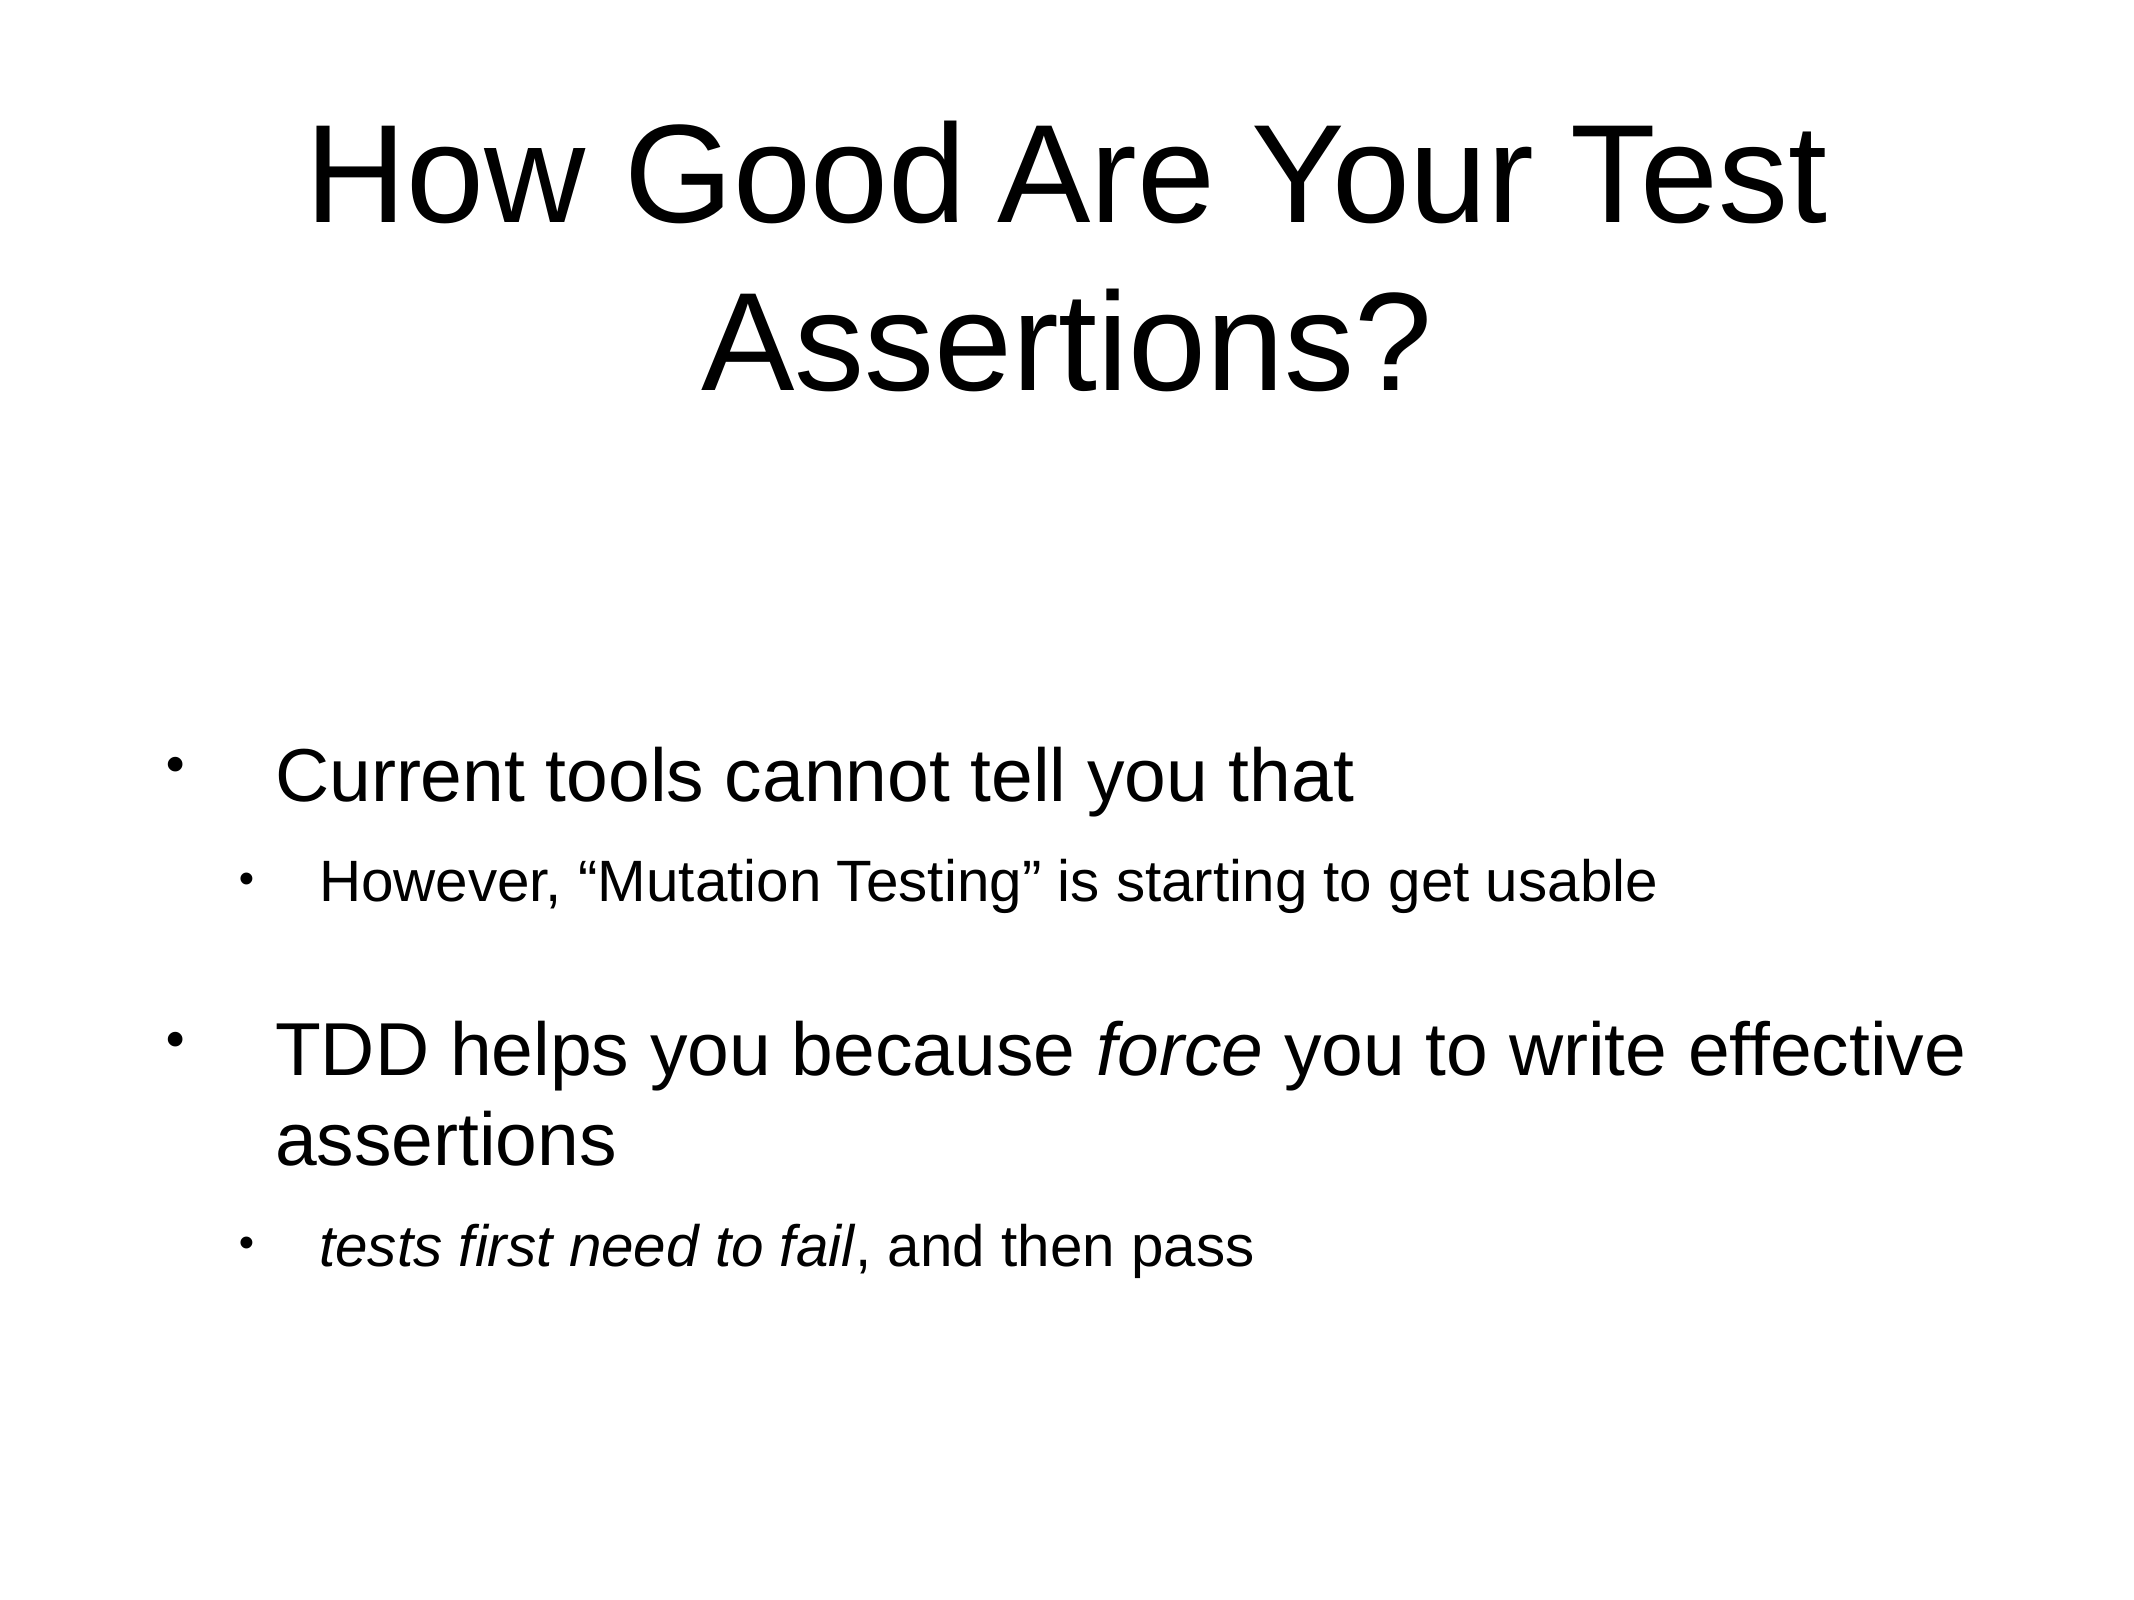

# How Good Are Your Test Assertions?
Current tools cannot tell you that
However, “Mutation Testing” is starting to get usable
TDD helps you because force you to write effective assertions
tests first need to fail, and then pass